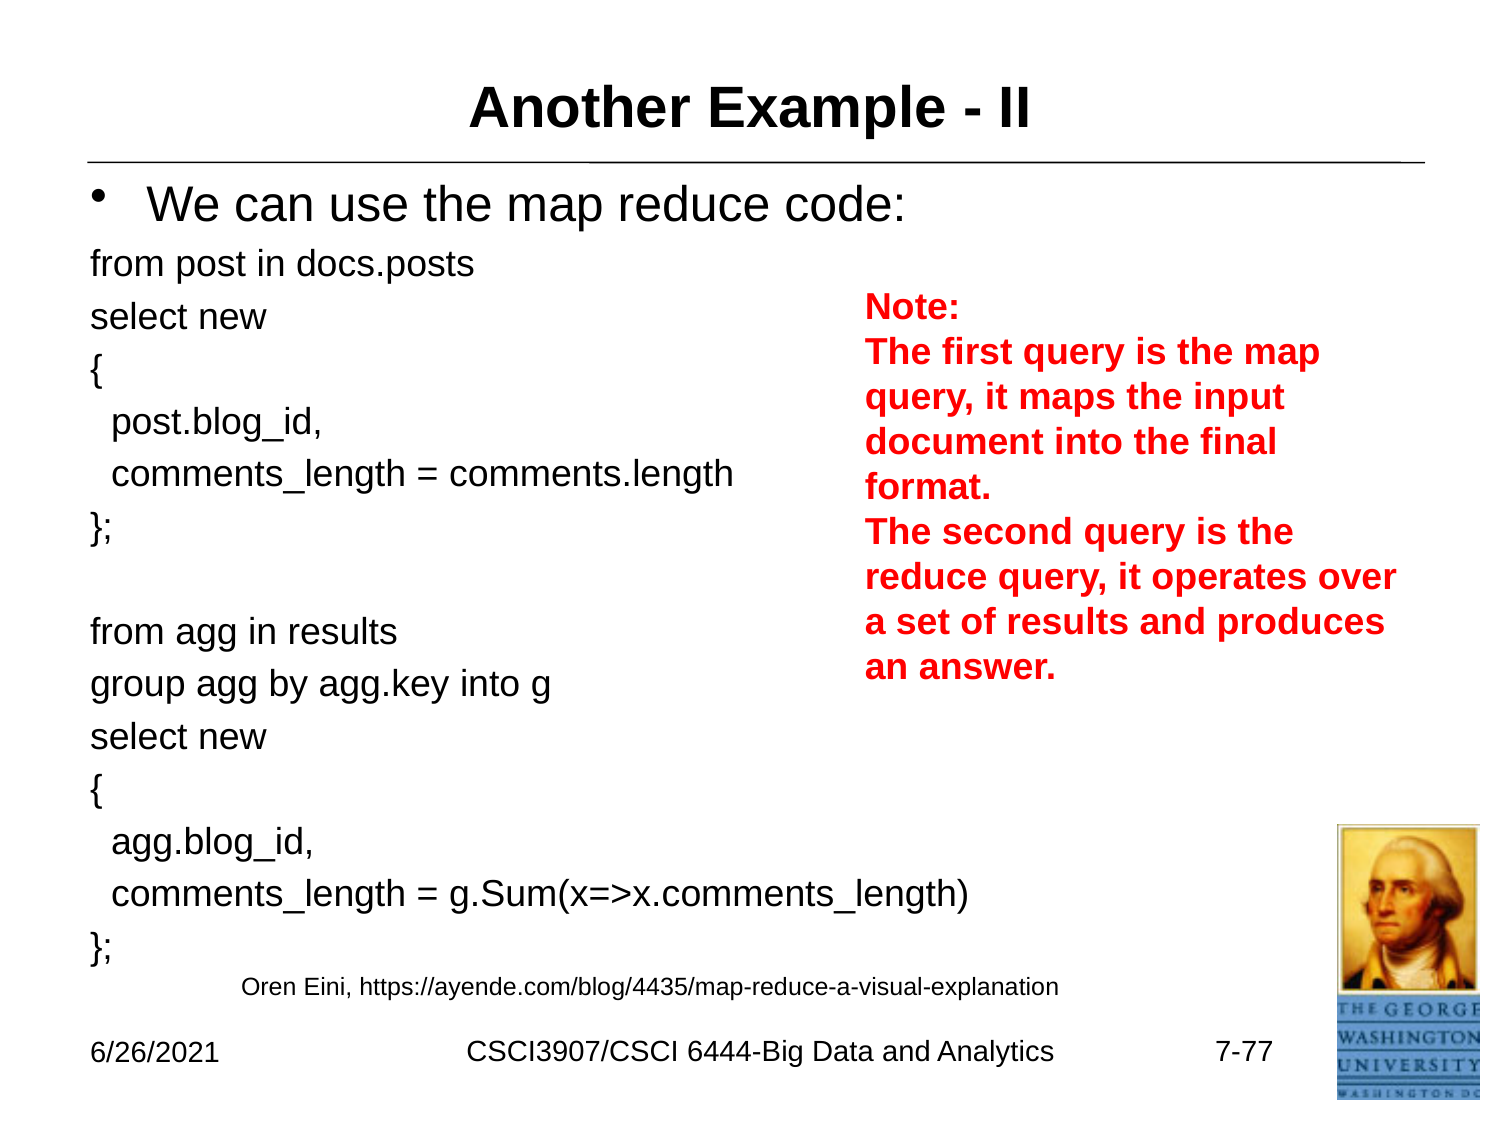

# Another Example - II
We can use the map reduce code:
from post in docs.posts
select new
{
  post.blog_id,
  comments_length = comments.length
};

from agg in results
group agg by agg.key into g
select new
{
  agg.blog_id,
  comments_length = g.Sum(x=>x.comments_length)
};
Note:
The first query is the map query, it maps the input document into the final format.
The second query is the reduce query, it operates over a set of results and produces an answer.
Oren Eini, https://ayende.com/blog/4435/map-reduce-a-visual-explanation
CSCI3907/CSCI 6444-Big Data and Analytics
7-77
6/26/2021